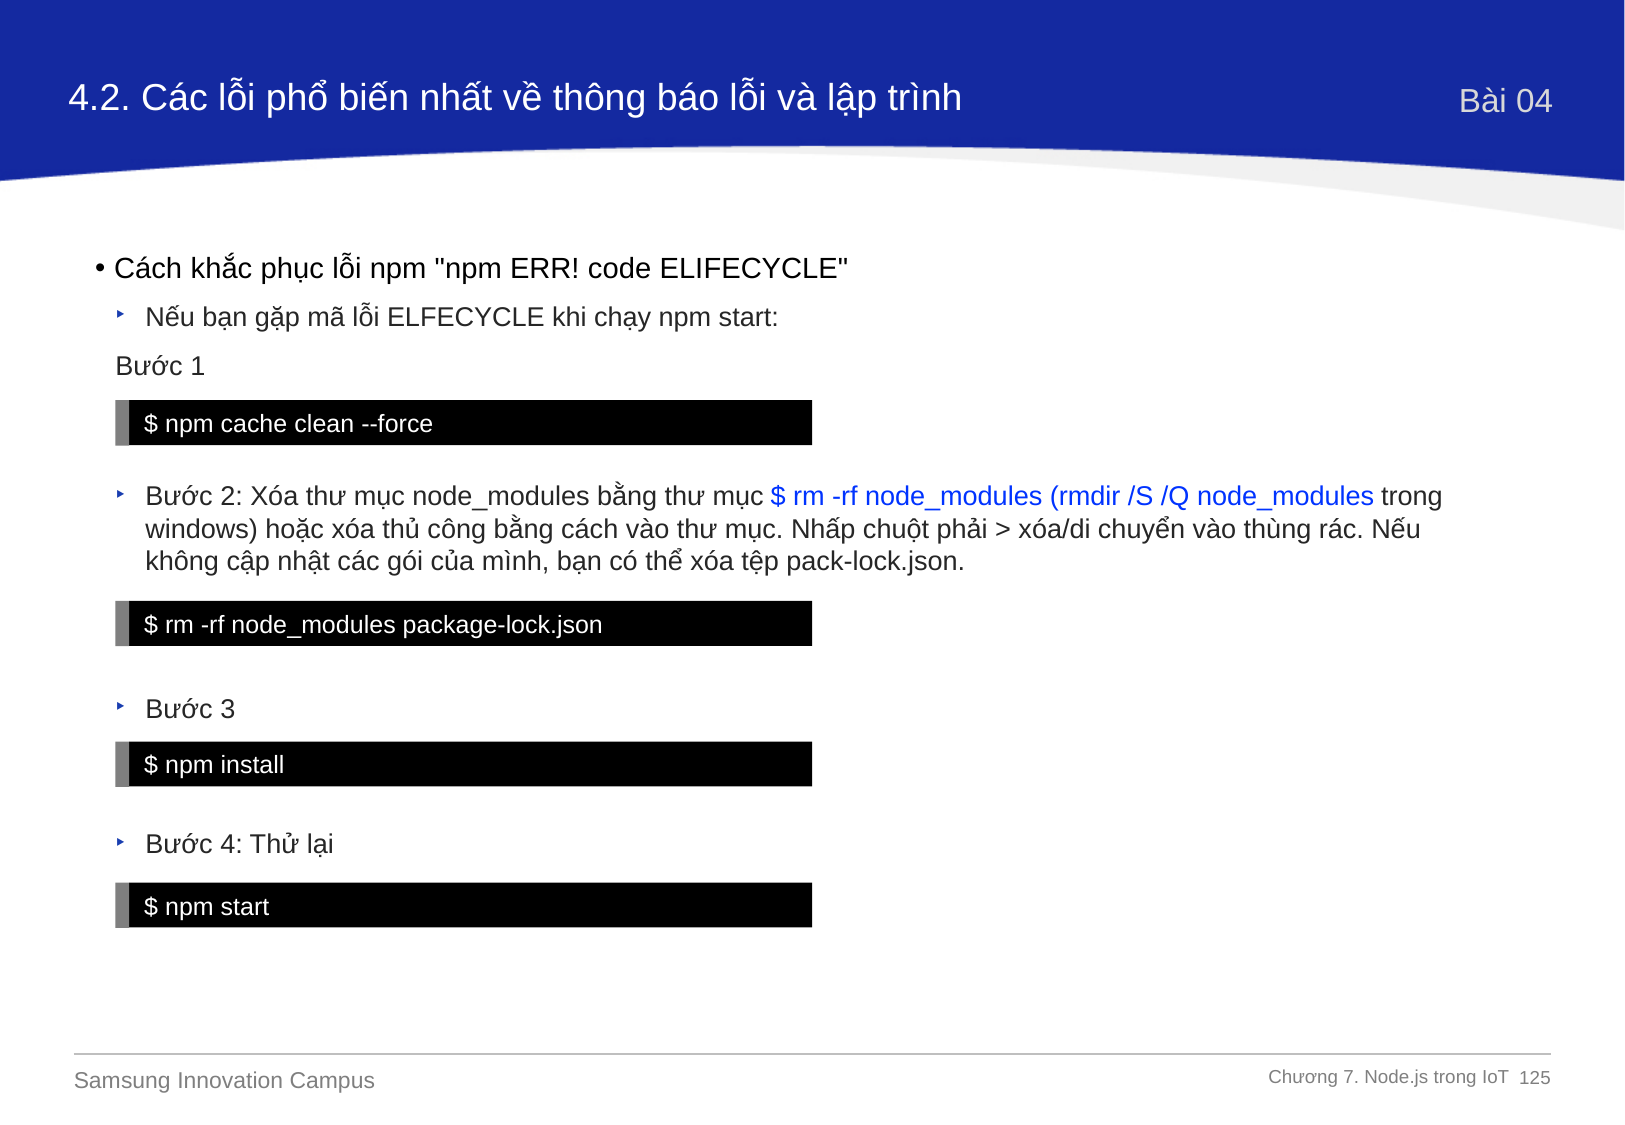

4.2. Các lỗi phổ biến nhất về thông báo lỗi và lập trình
Bài 04
Cách khắc phục lỗi npm "npm ERR! code ELIFECYCLE"
Nếu bạn gặp mã lỗi ELFECYCLE khi chạy npm start:
Bước 1
$ npm cache clean --force

Bước 2: Xóa thư mục node_modules bằng thư mục $ rm -rf node_modules (rmdir /S /Q node_modules trong windows) hoặc xóa thủ công bằng cách vào thư mục. Nhấp chuột phải > xóa/di chuyển vào thùng rác. Nếu không cập nhật các gói của mình, bạn có thể xóa tệp pack-lock.json.

Bước 3
$ rm -rf node_modules package-lock.json

$ npm install

Bước 4: Thử lại
$ npm start